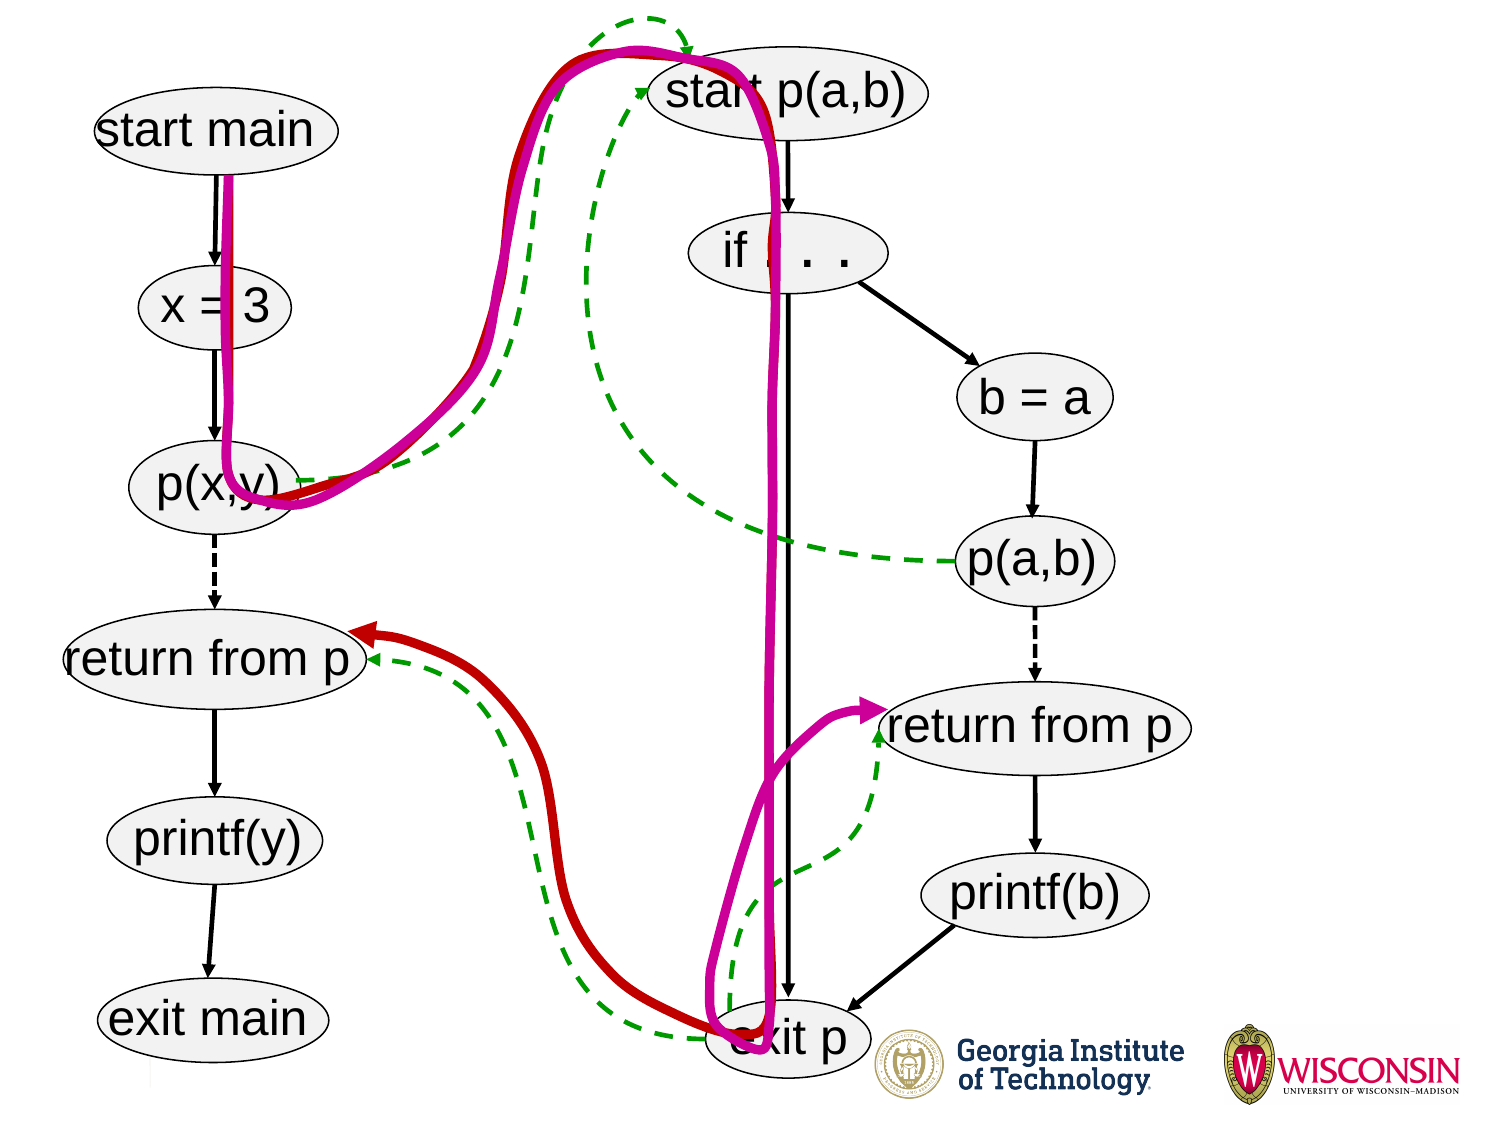

start p(a,b)

start main
if . . .

x = 3

b = a

p(x,y)

p(a,b)

return from p

return from p

printf(y)
printf(b)

exit main
exit p